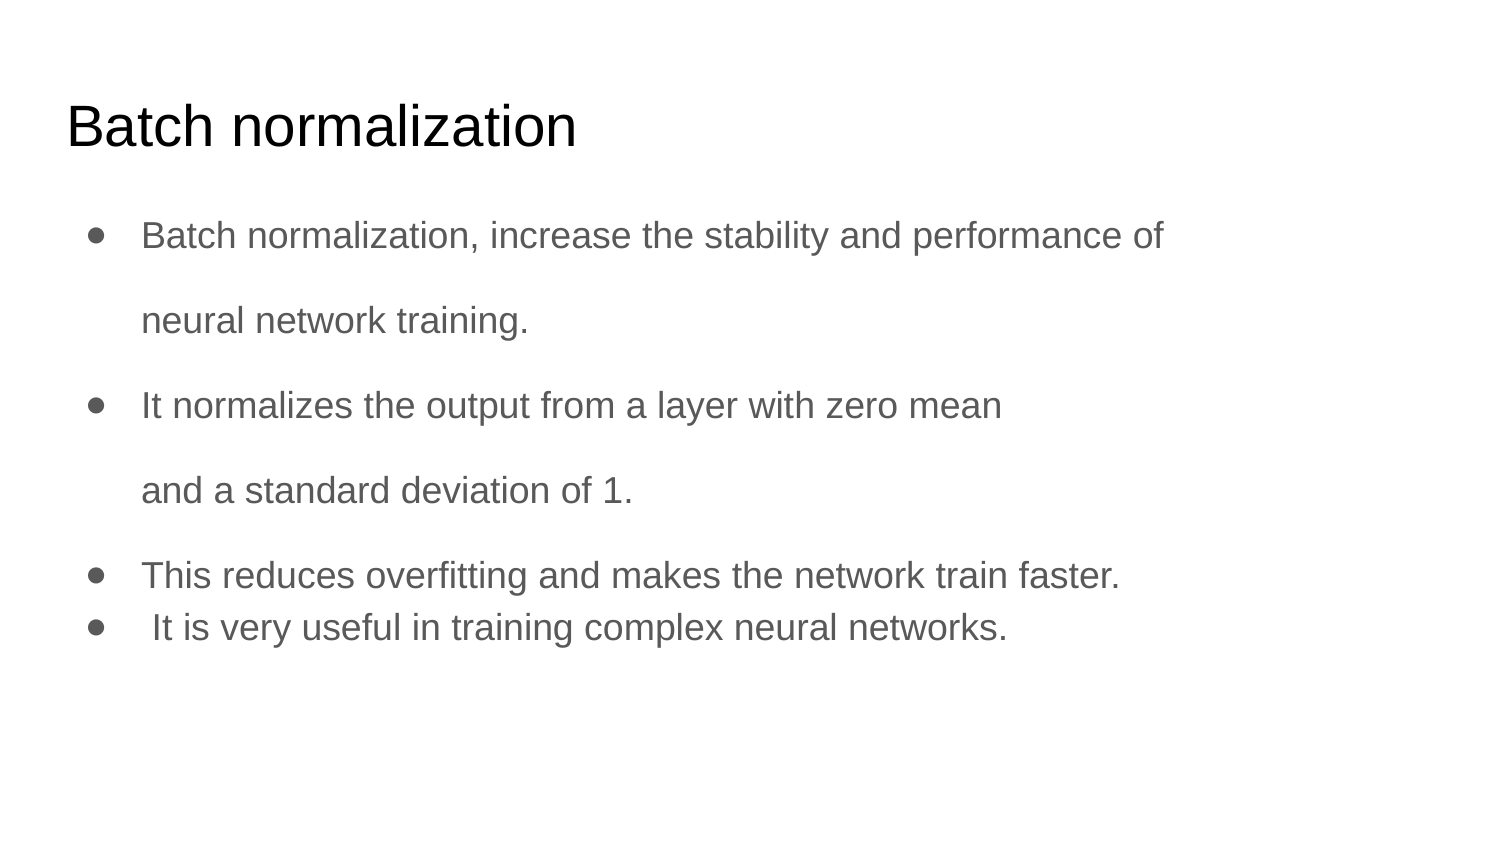

# Batch normalization
Batch normalization, increase the stability and performance of
neural network training.
It normalizes the output from a layer with zero mean
and a standard deviation of 1.
This reduces overfitting and makes the network train faster.
 It is very useful in training complex neural networks.